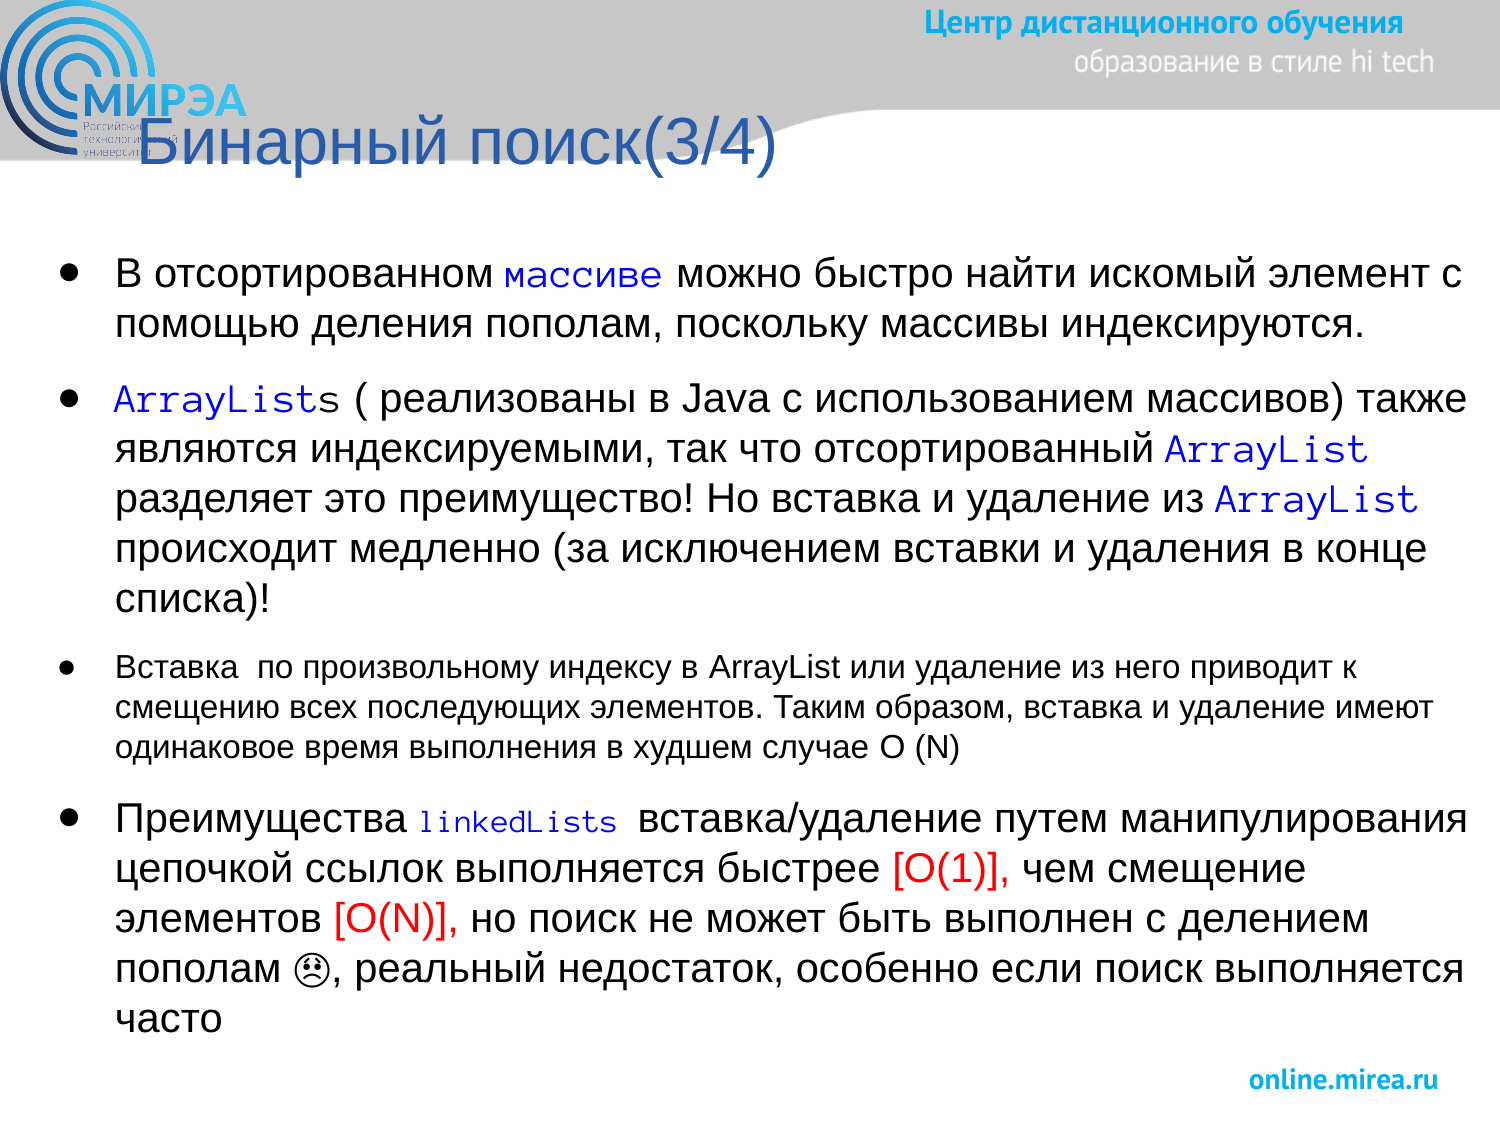

# Бинарный поиск(3/4)
В отсортированном массиве можно быстро найти искомый элемент с помощью деления пополам, поскольку массивы индексируются.
ArrayLists ( реализованы в Java с использованием массивов) также являются индексируемыми, так что отсортированный ArrayList разделяет это преимущество! Но вставка и удаление из ArrayList происходит медленно (за исключением вставки и удаления в конце списка)!
Вставка  по произвольному индексу в ArrayList или удаление из него приводит к смещению всех последующих элементов. Таким образом, вставка и удаление имеют одинаковое время выполнения в худшем случае O (N)
Преимущества linkedLists вставка/удаление путем манипулирования цепочкой ссылок выполняется быстрее [O(1)], чем смещение элементов [O(N)], но поиск не может быть выполнен с делением пополам 😞, реальный недостаток, особенно если поиск выполняется часто